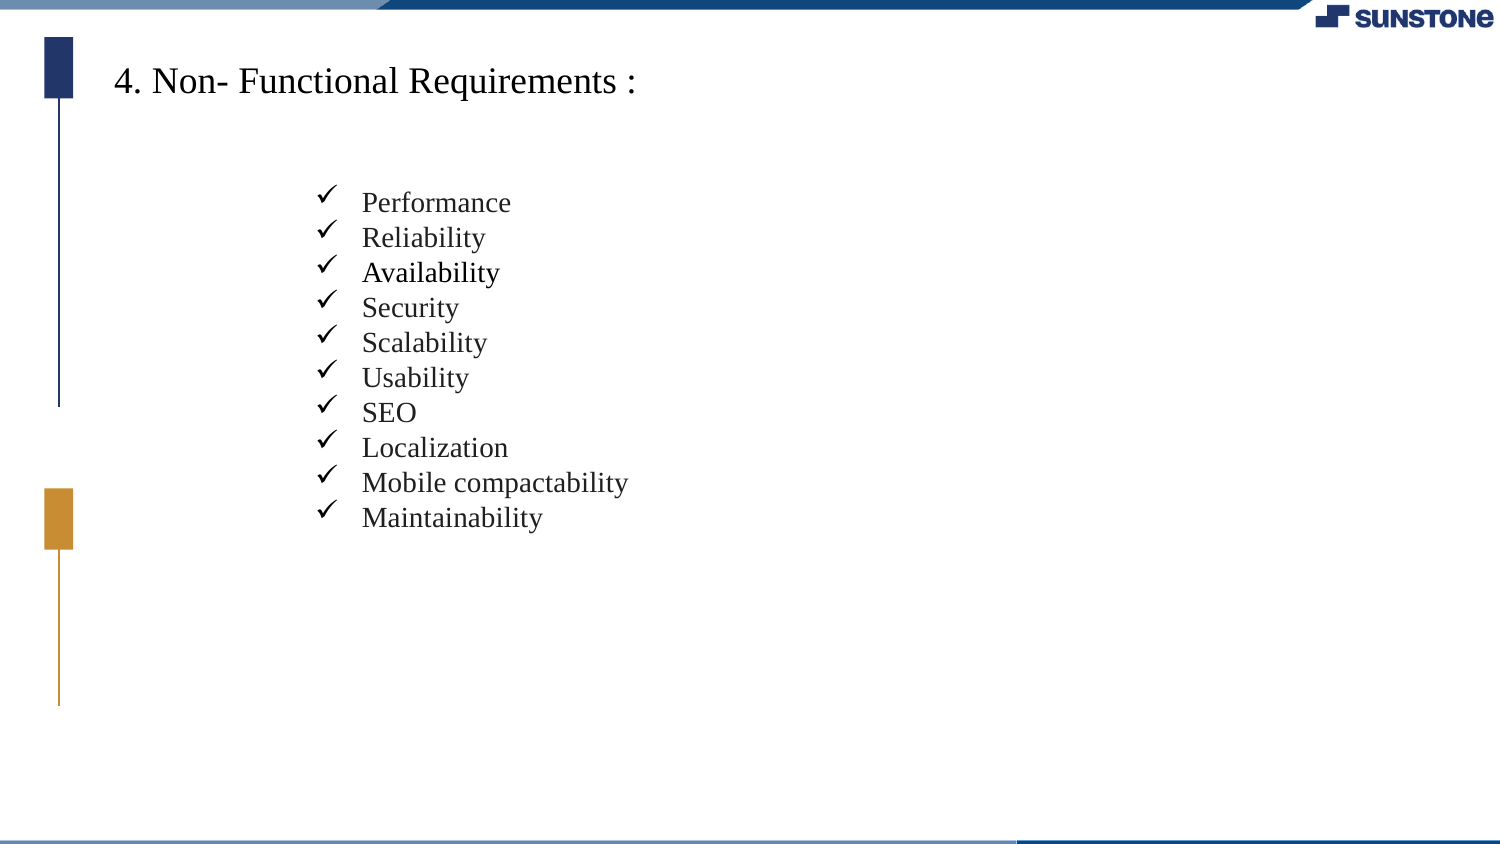

4. Non- Functional Requirements :
Performance
Reliability
Availability
Security
Scalability
Usability
SEO
Localization
Mobile compactability
Maintainability